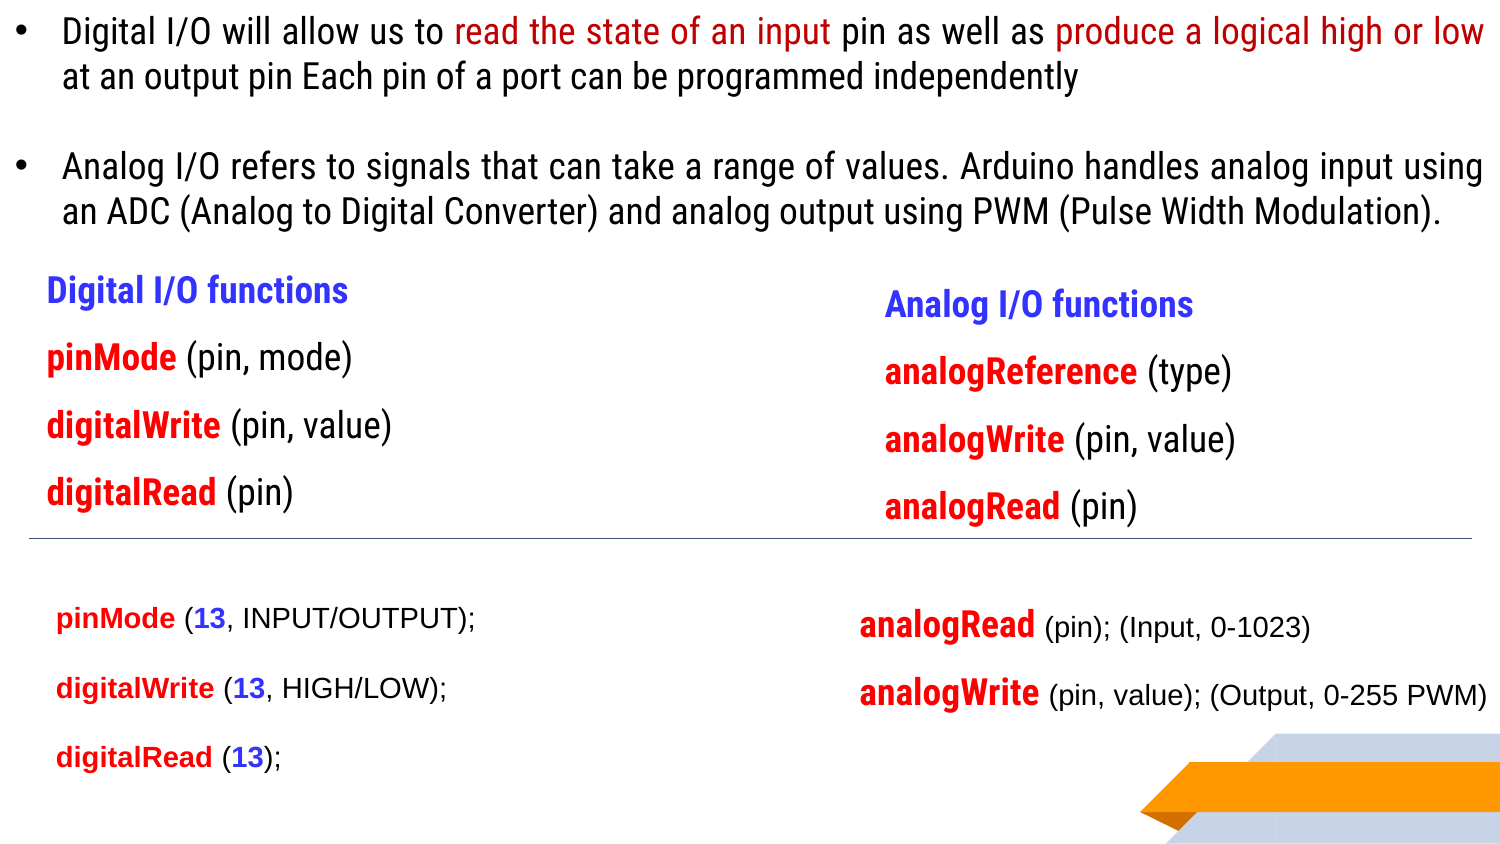

Digital I/O will allow us to read the state of an input pin as well as produce a logical high or low at an output pin Each pin of a port can be programmed independently

Analog I/O refers to signals that can take a range of values. Arduino handles analog input using an ADC (Analog to Digital Converter) and analog output using PWM (Pulse Width Modulation).
Digital I/O functions
pinMode (pin, mode)
digitalWrite (pin, value)
digitalRead (pin)
Analog I/O functions
analogReference (type)
analogWrite (pin, value)
analogRead (pin)
pinMode (13, INPUT/OUTPUT);
digitalWrite (13, HIGH/LOW);
digitalRead (13);
analogRead (pin); (Input, 0-1023)
analogWrite (pin, value); (Output, 0-255 PWM)